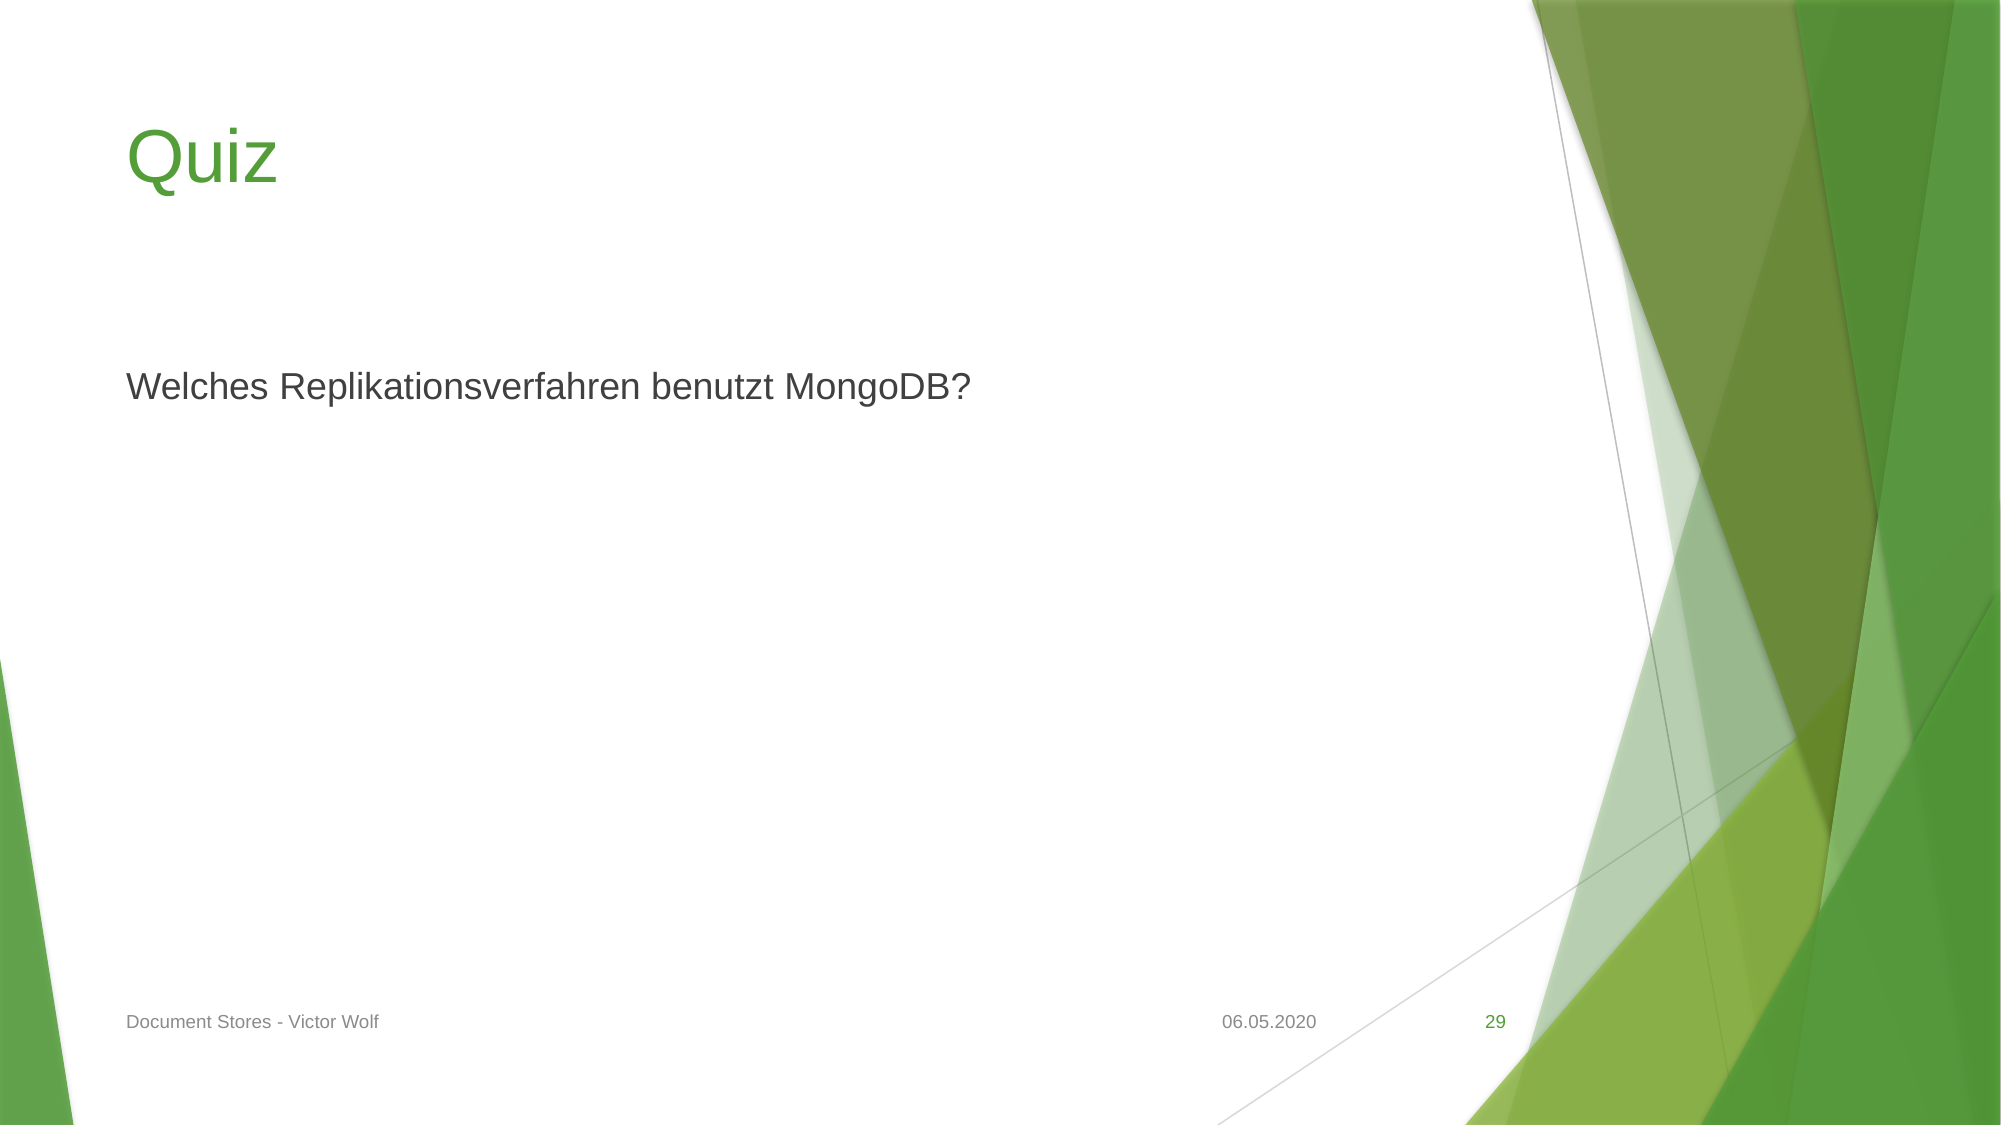

# Quiz
Welches Replikationsverfahren benutzt MongoDB?
Document Stores - Victor Wolf
06.05.2020
29